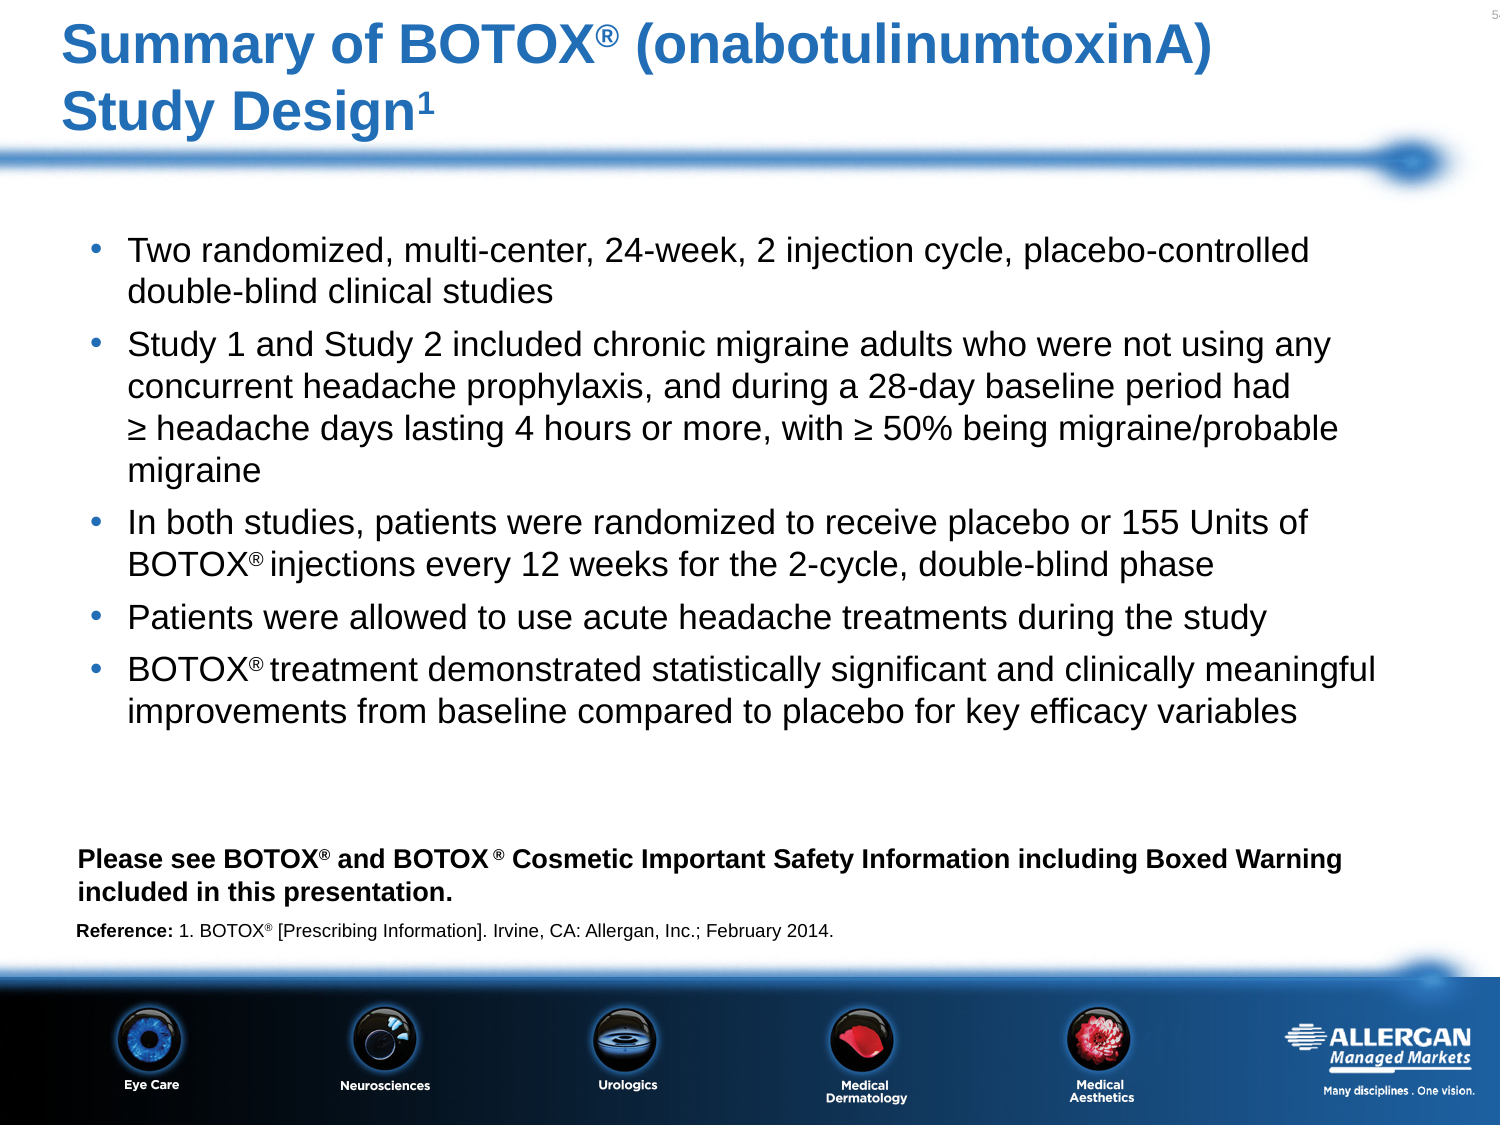

# Summary of BOTOX® (onabotulinumtoxinA) Study Design1
Two randomized, multi-center, 24-week, 2 injection cycle, placebo-controlled double-blind clinical studies
Study 1 and Study 2 included chronic migraine adults who were not using any concurrent headache prophylaxis, and during a 28-day baseline period had
≥ headache days lasting 4 hours or more, with ≥ 50% being migraine/probable migraine
In both studies, patients were randomized to receive placebo or 155 Units of BOTOX® injections every 12 weeks for the 2-cycle, double-blind phase
Patients were allowed to use acute headache treatments during the study
BOTOX® treatment demonstrated statistically significant and clinically meaningful improvements from baseline compared to placebo for key efficacy variables

Please see BOTOX® and BOTOX ® Cosmetic Important Safety Information including Boxed Warning
included in this presentation.
Reference: 1. BOTOX® [Prescribing Information]. Irvine, CA: Allergan, Inc.; February 2014.